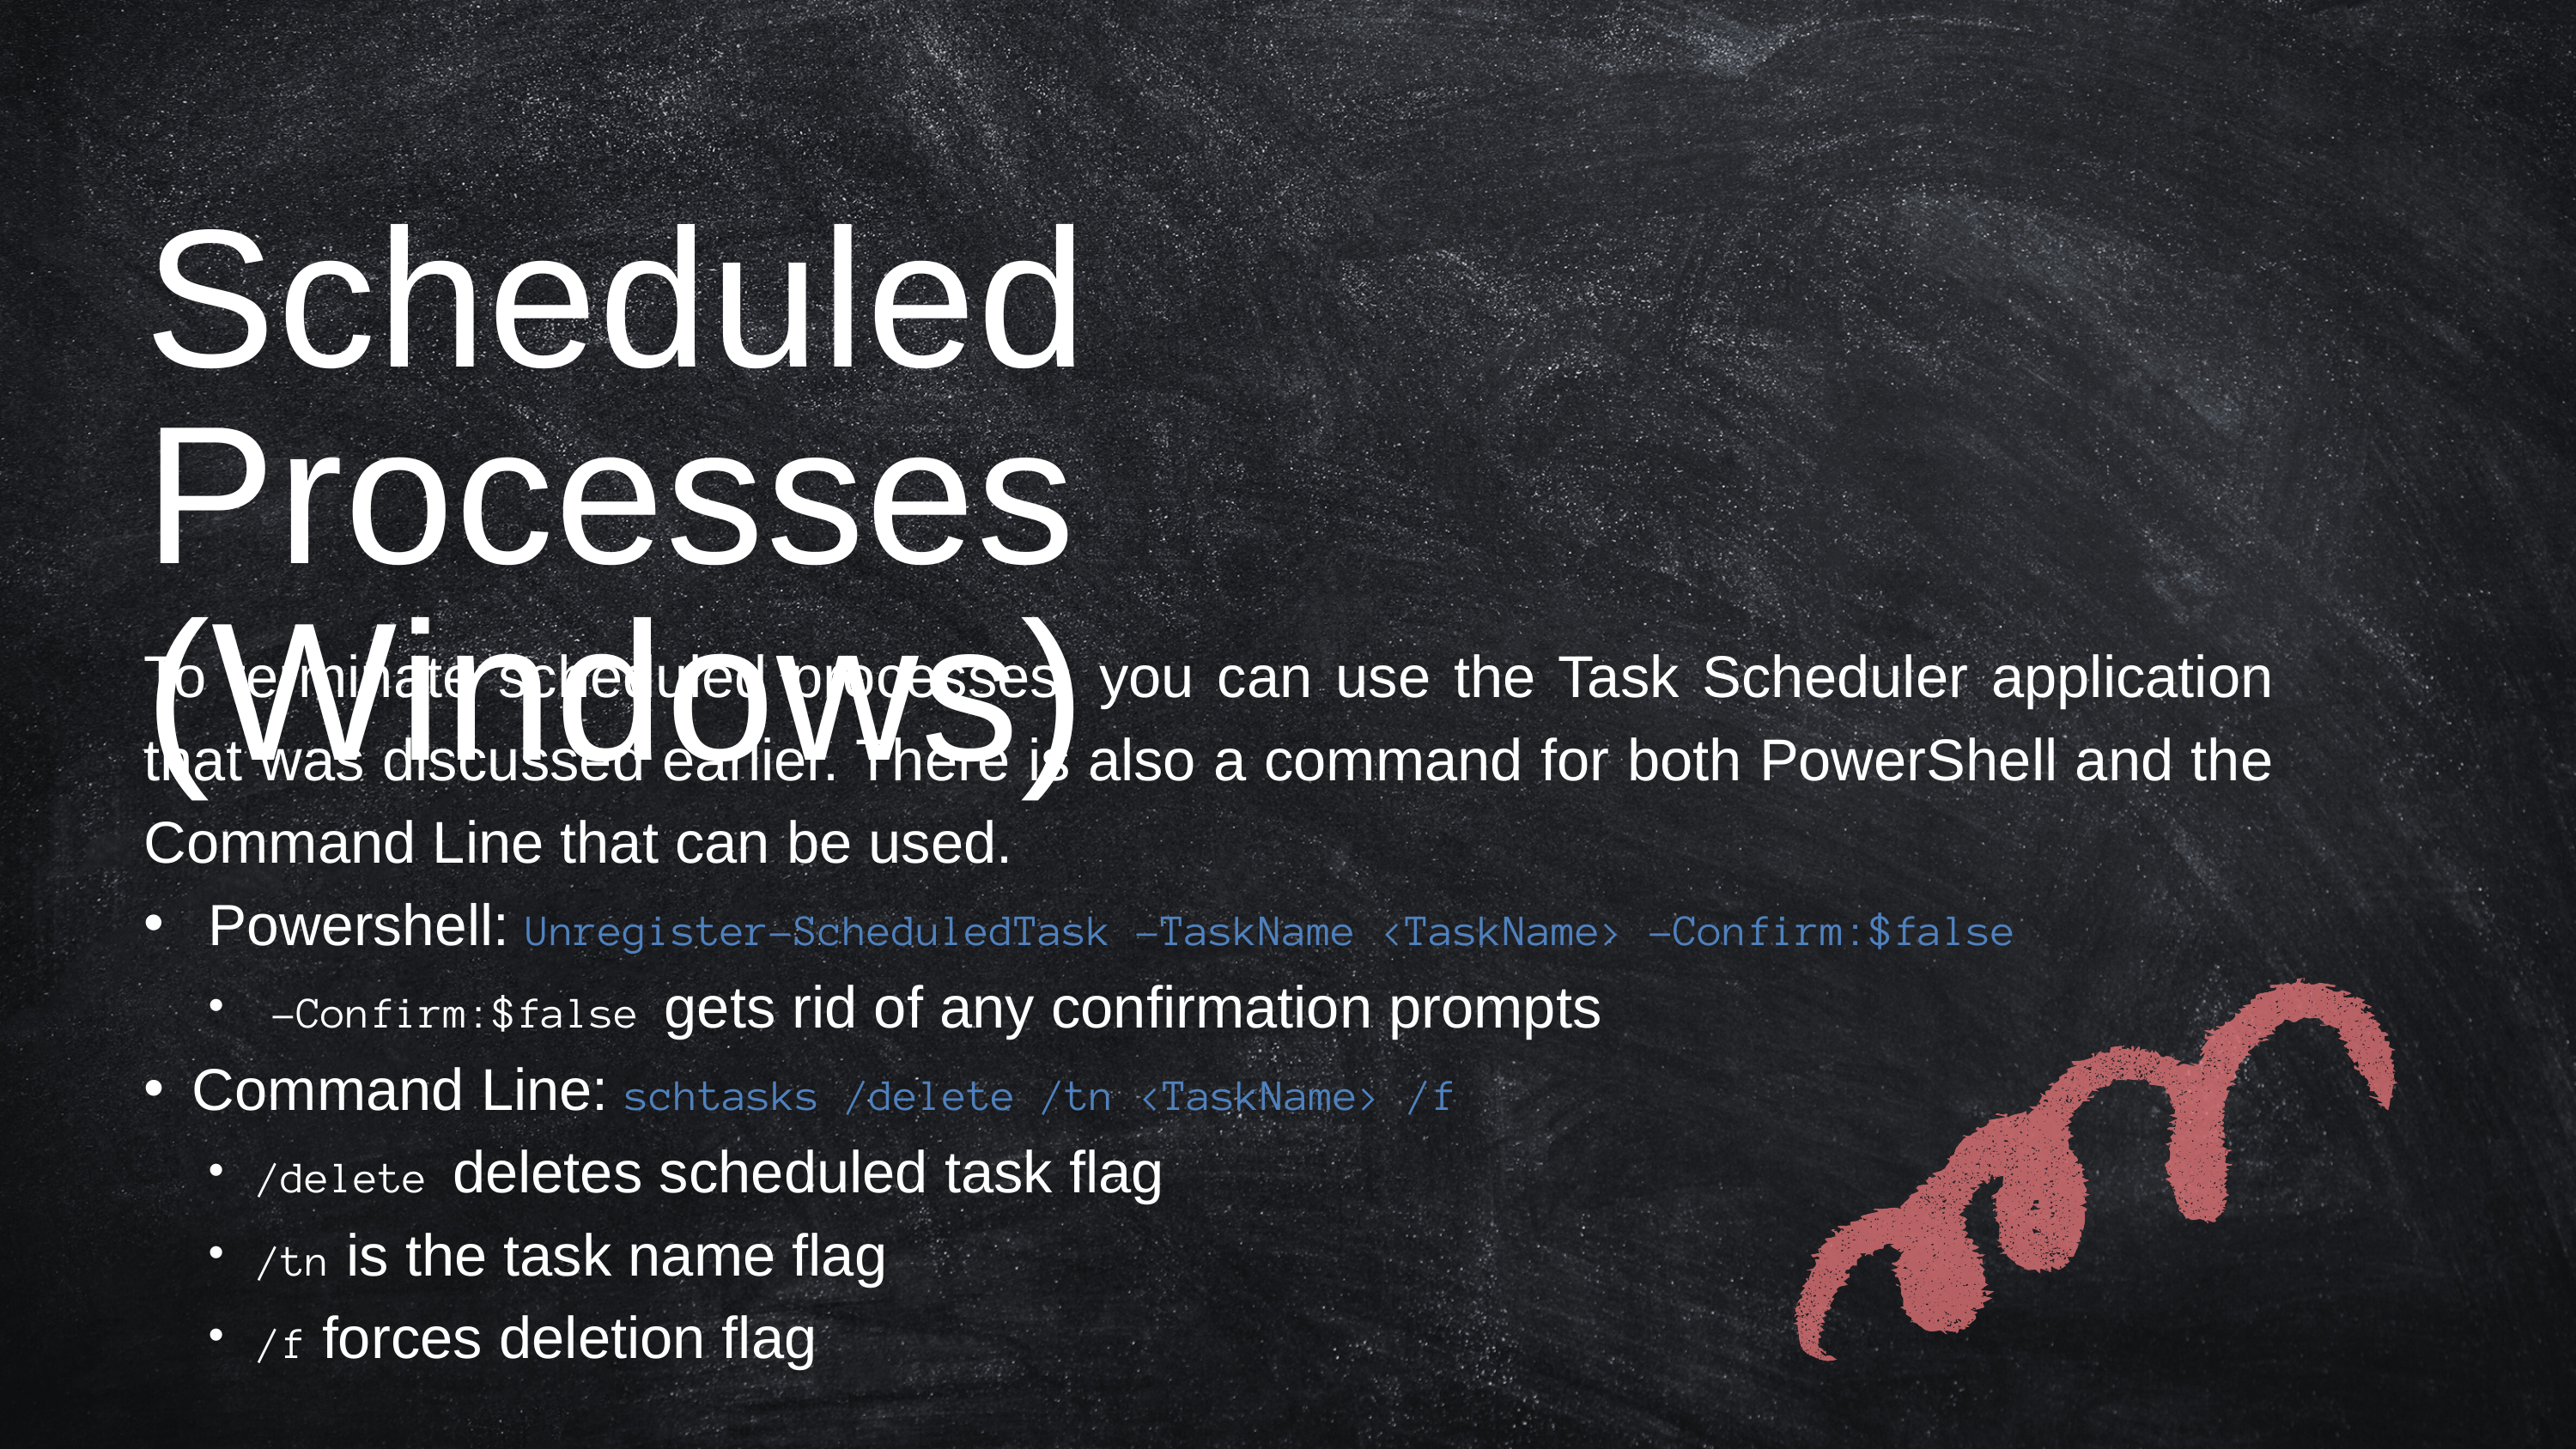

Scheduled Processes (Windows)
To terminate scheduled processes, you can use the Task Scheduler application that was discussed earlier. There is also a command for both PowerShell and the Command Line that can be used.
Powershell: Unregister-ScheduledTask –TaskName <TaskName> -Confirm:$false
-Confirm:$false gets rid of any confirmation prompts
Command Line: schtasks /delete /tn <TaskName> /f
/delete deletes scheduled task flag
/tn is the task name flag
/f forces deletion flag